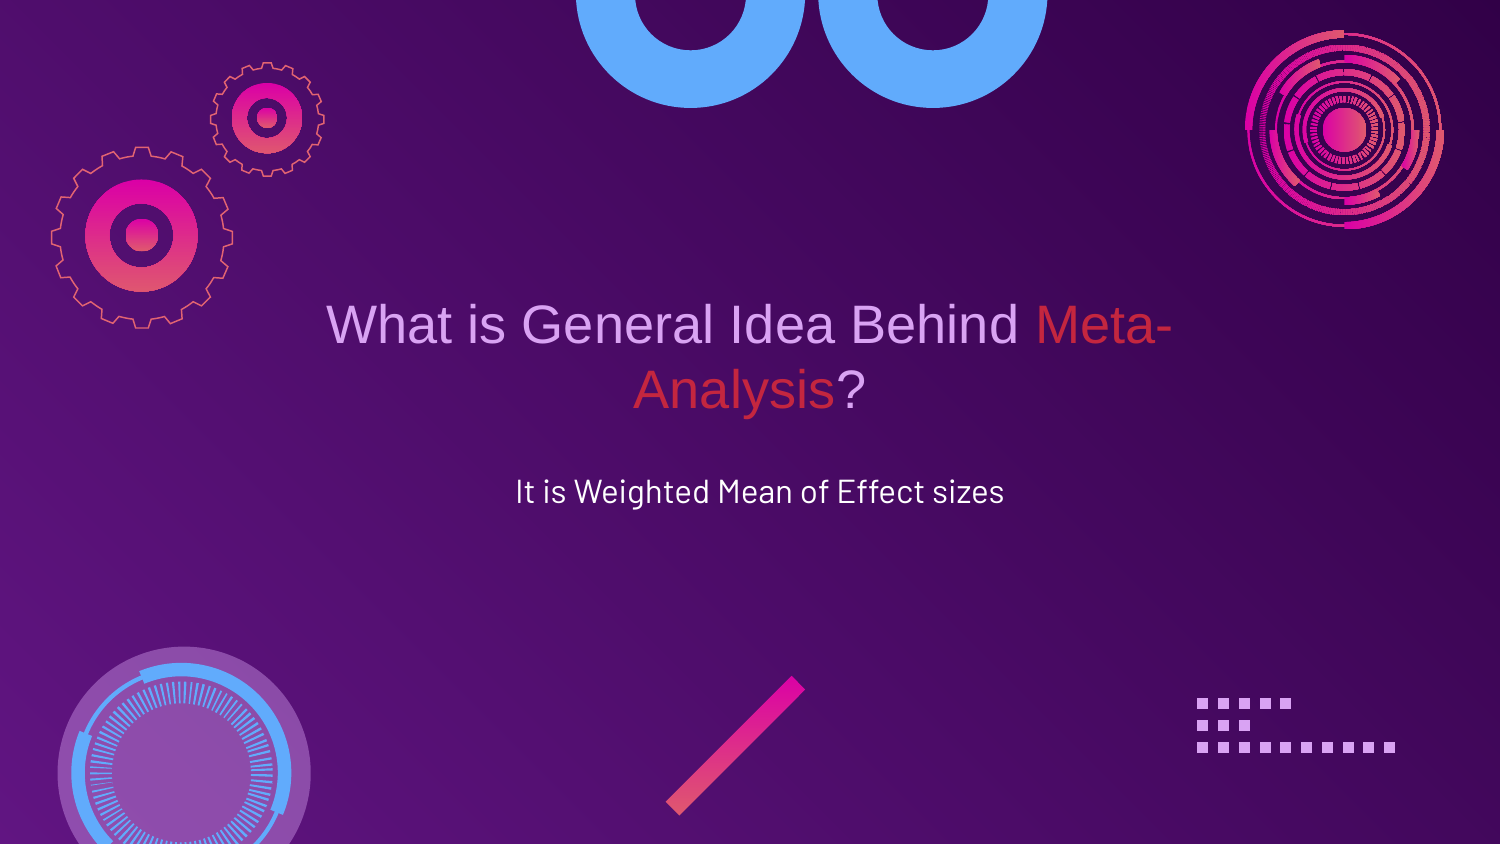

# What is General Idea Behind Meta-Analysis?
It is Weighted Mean of Effect sizes